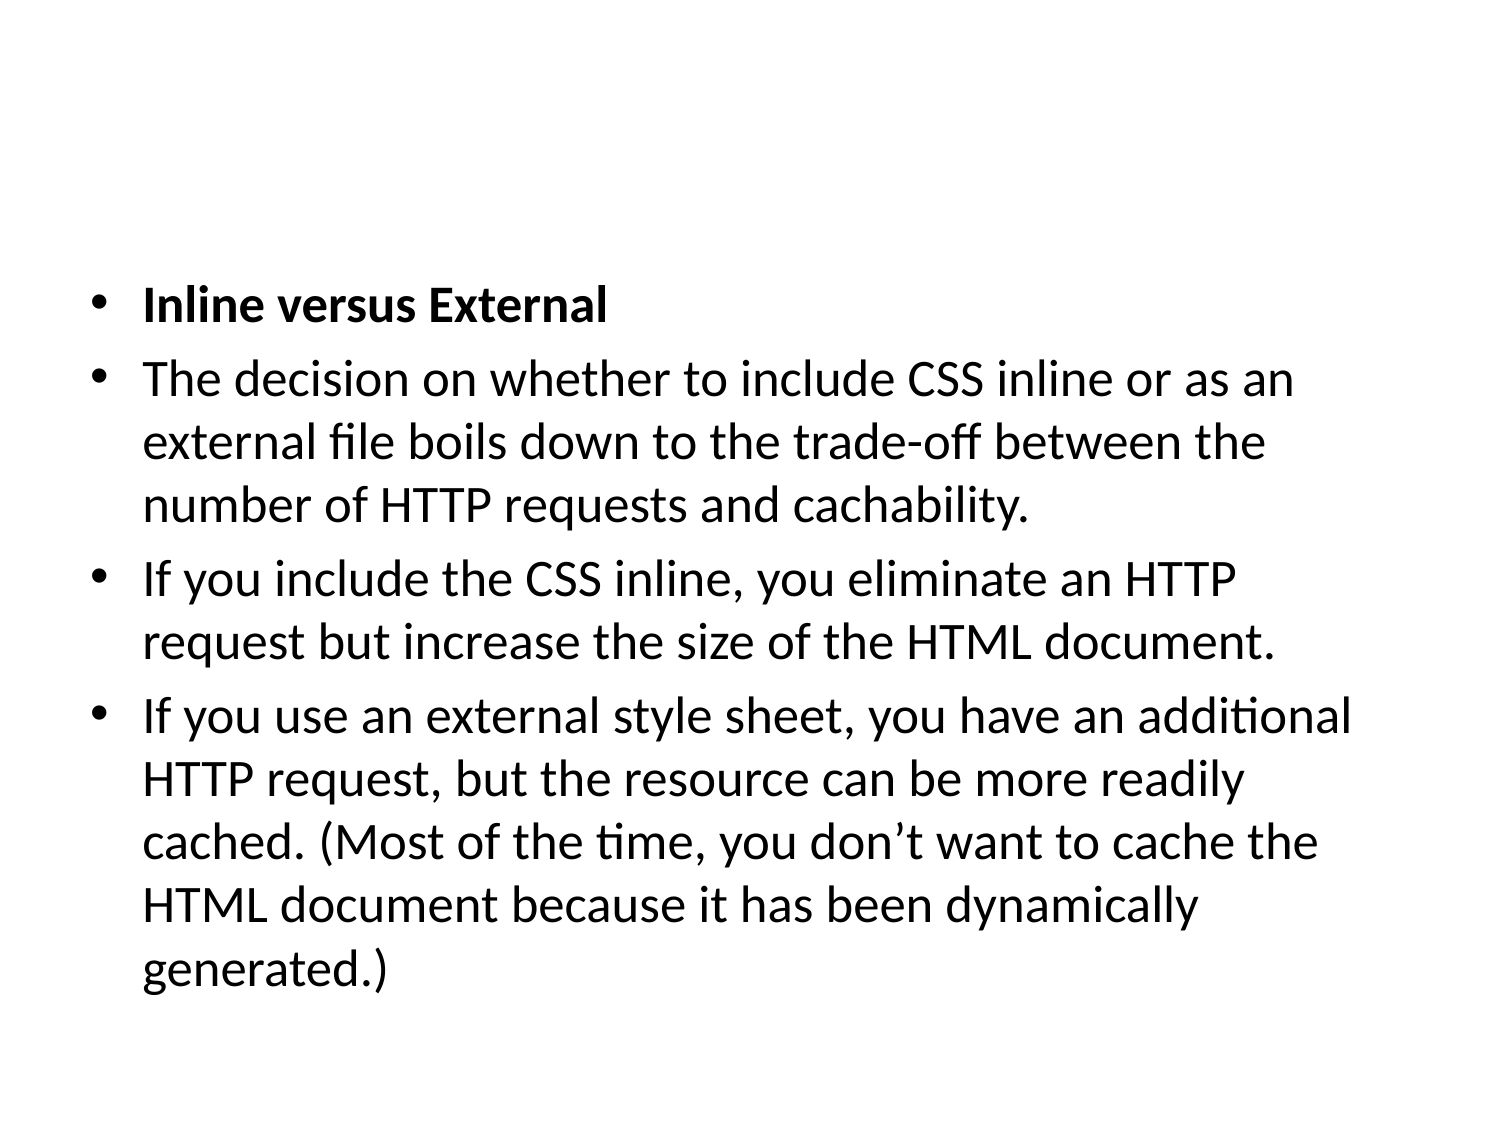

#
Inline versus External
The decision on whether to include CSS inline or as an external file boils down to the trade-off between the number of HTTP requests and cachability.
If you include the CSS inline, you eliminate an HTTP request but increase the size of the HTML document.
If you use an external style sheet, you have an additional HTTP request, but the resource can be more readily cached. (Most of the time, you don’t want to cache the HTML document because it has been dynamically generated.)